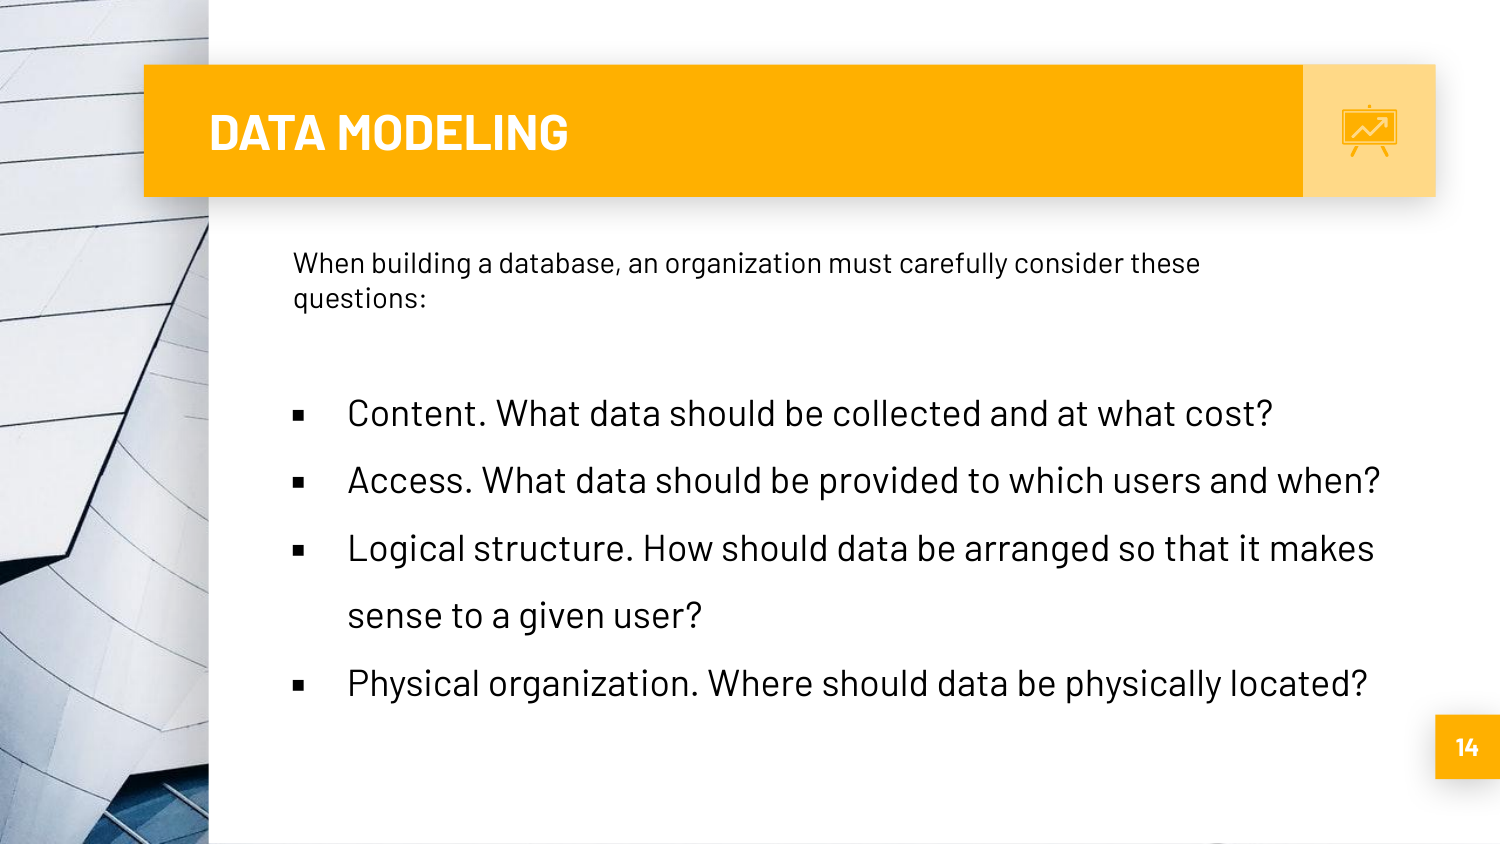

# DATA MODELING

When building a database, an organization must carefully consider these questions:
Content. What data should be collected and at what cost?
Access. What data should be provided to which users and when?
Logical structure. How should data be arranged so that it makes sense to a given user?
Physical organization. Where should data be physically located?

14